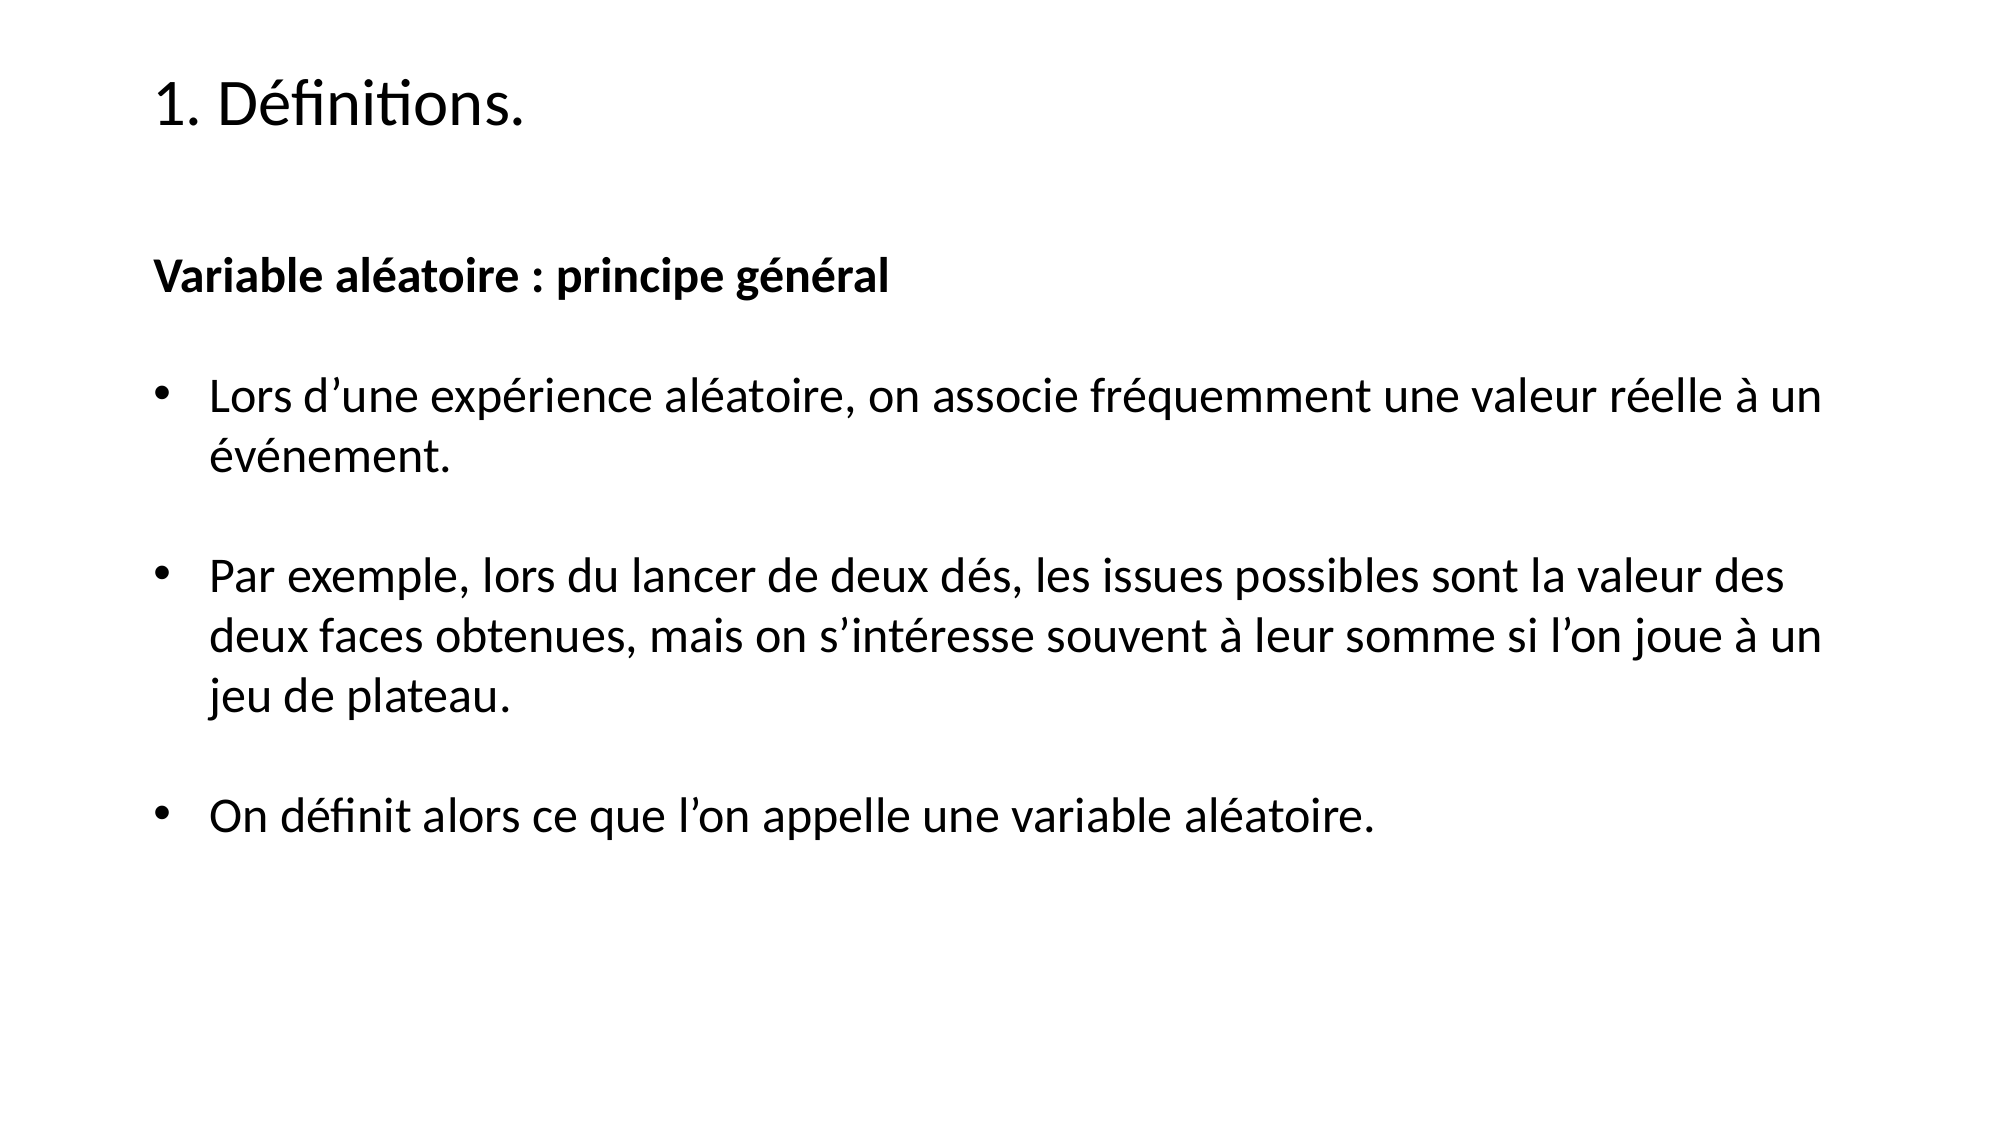

1. Définitions.
Variable aléatoire : principe général

Lors d’une expérience aléatoire, on associe fréquemment une valeur réelle à un événement.

Par exemple, lors du lancer de deux dés, les issues possibles sont la valeur des deux faces obtenues, mais on s’intéresse souvent à leur somme si l’on joue à un jeu de plateau.

On définit alors ce que l’on appelle une variable aléatoire.